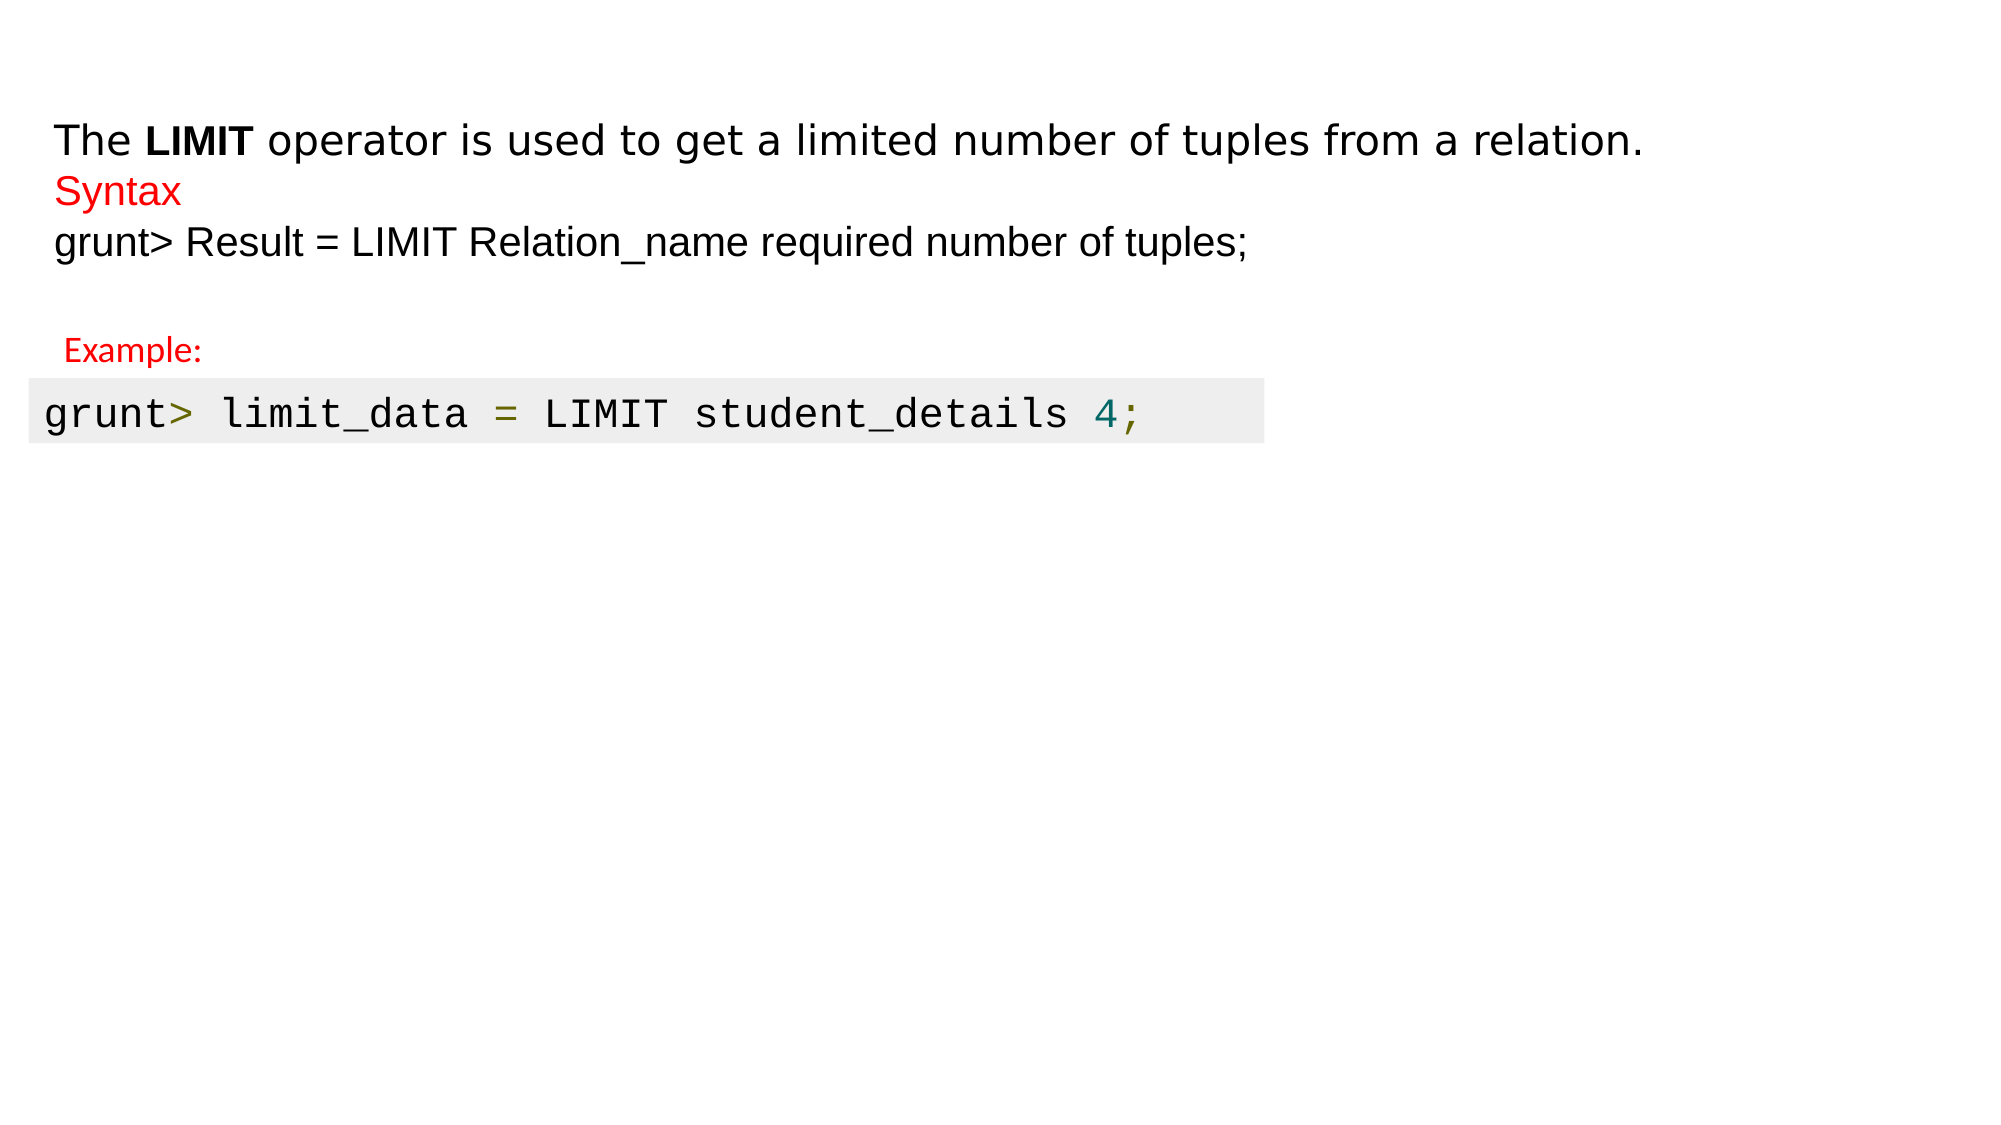

The LIMIT operator is used to get a limited number of tuples from a relation.
Syntax
grunt> Result = LIMIT Relation_name required number of tuples;
Example:
grunt> limit_data = LIMIT student_details 4;